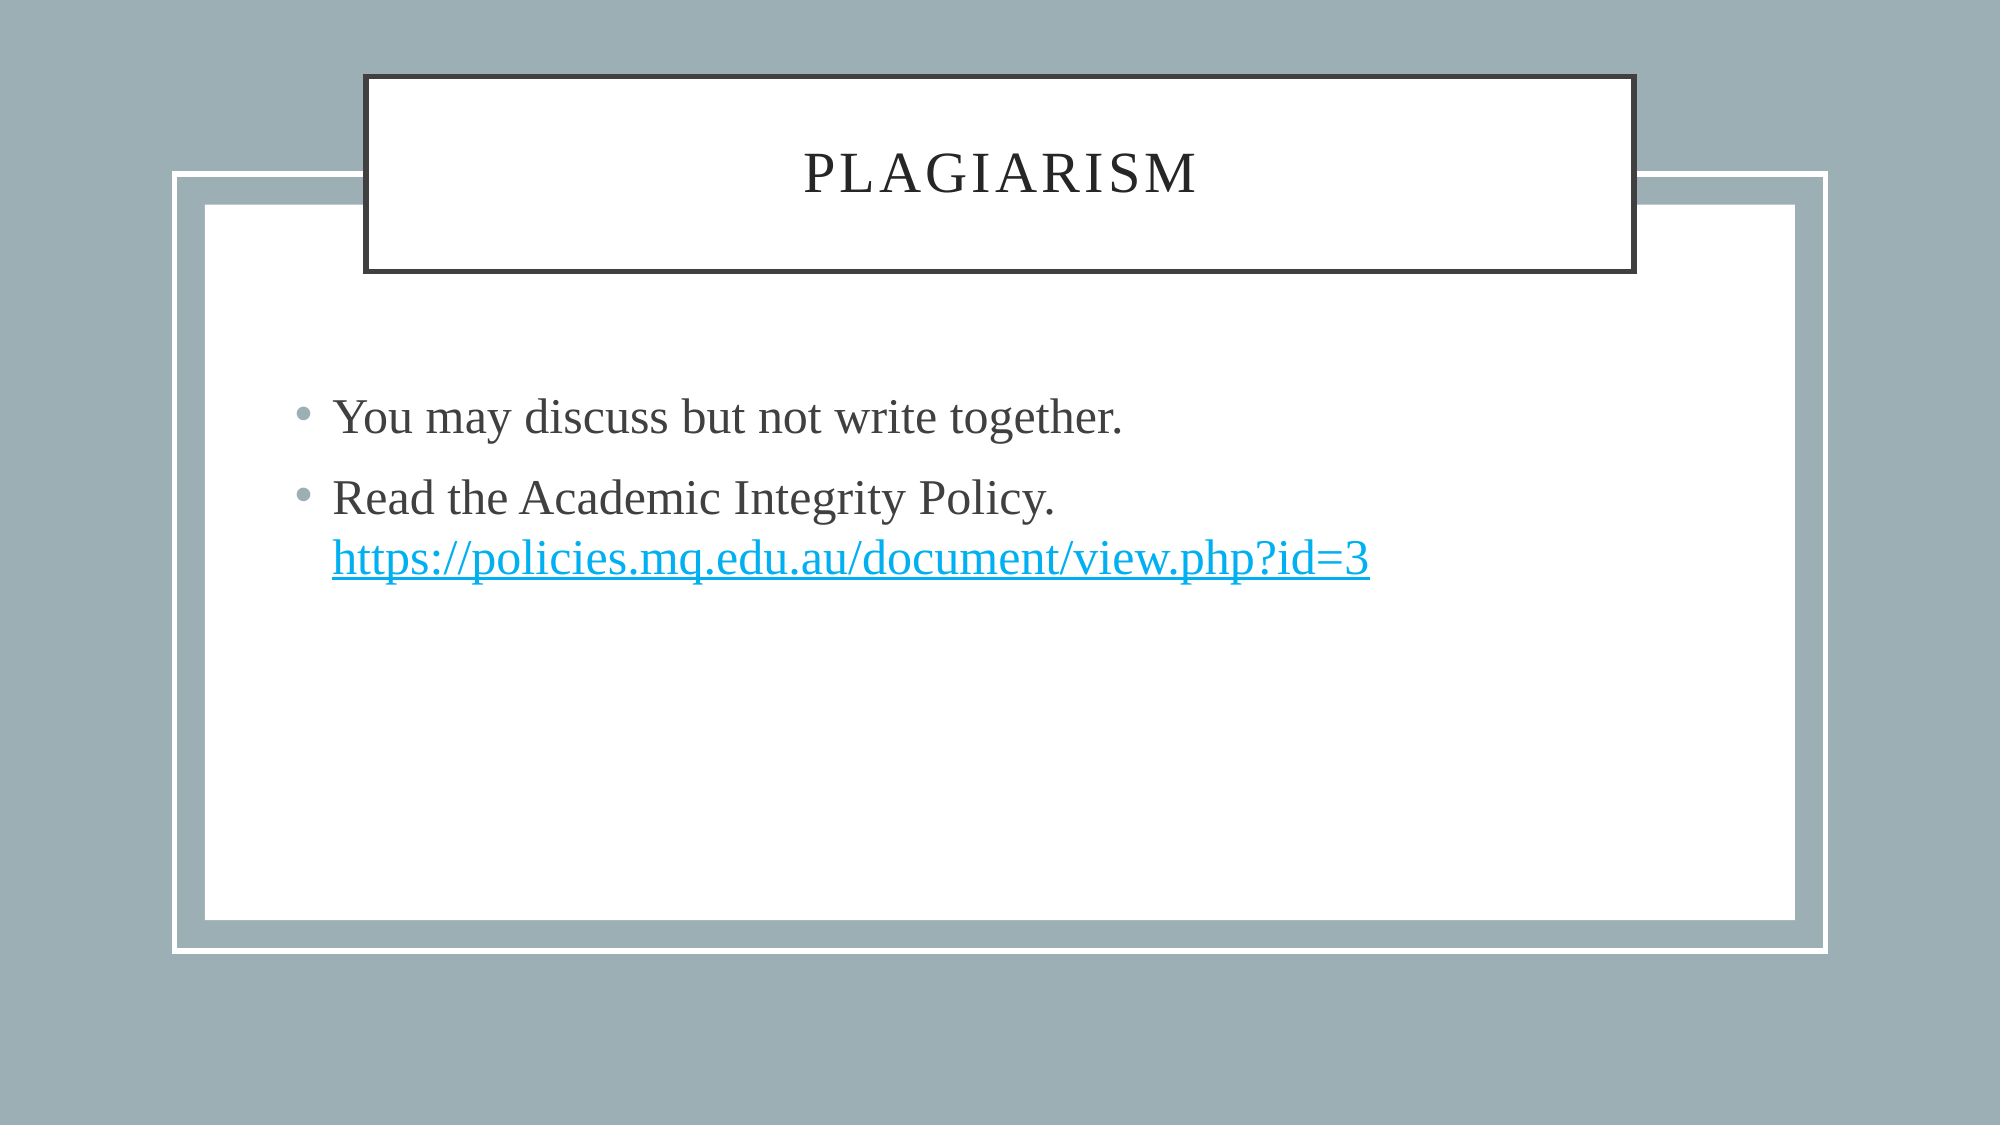

# Plagiarism

You may discuss but not write together.
Read the Academic Integrity Policy. https://policies.mq.edu.au/document/view.php?id=3